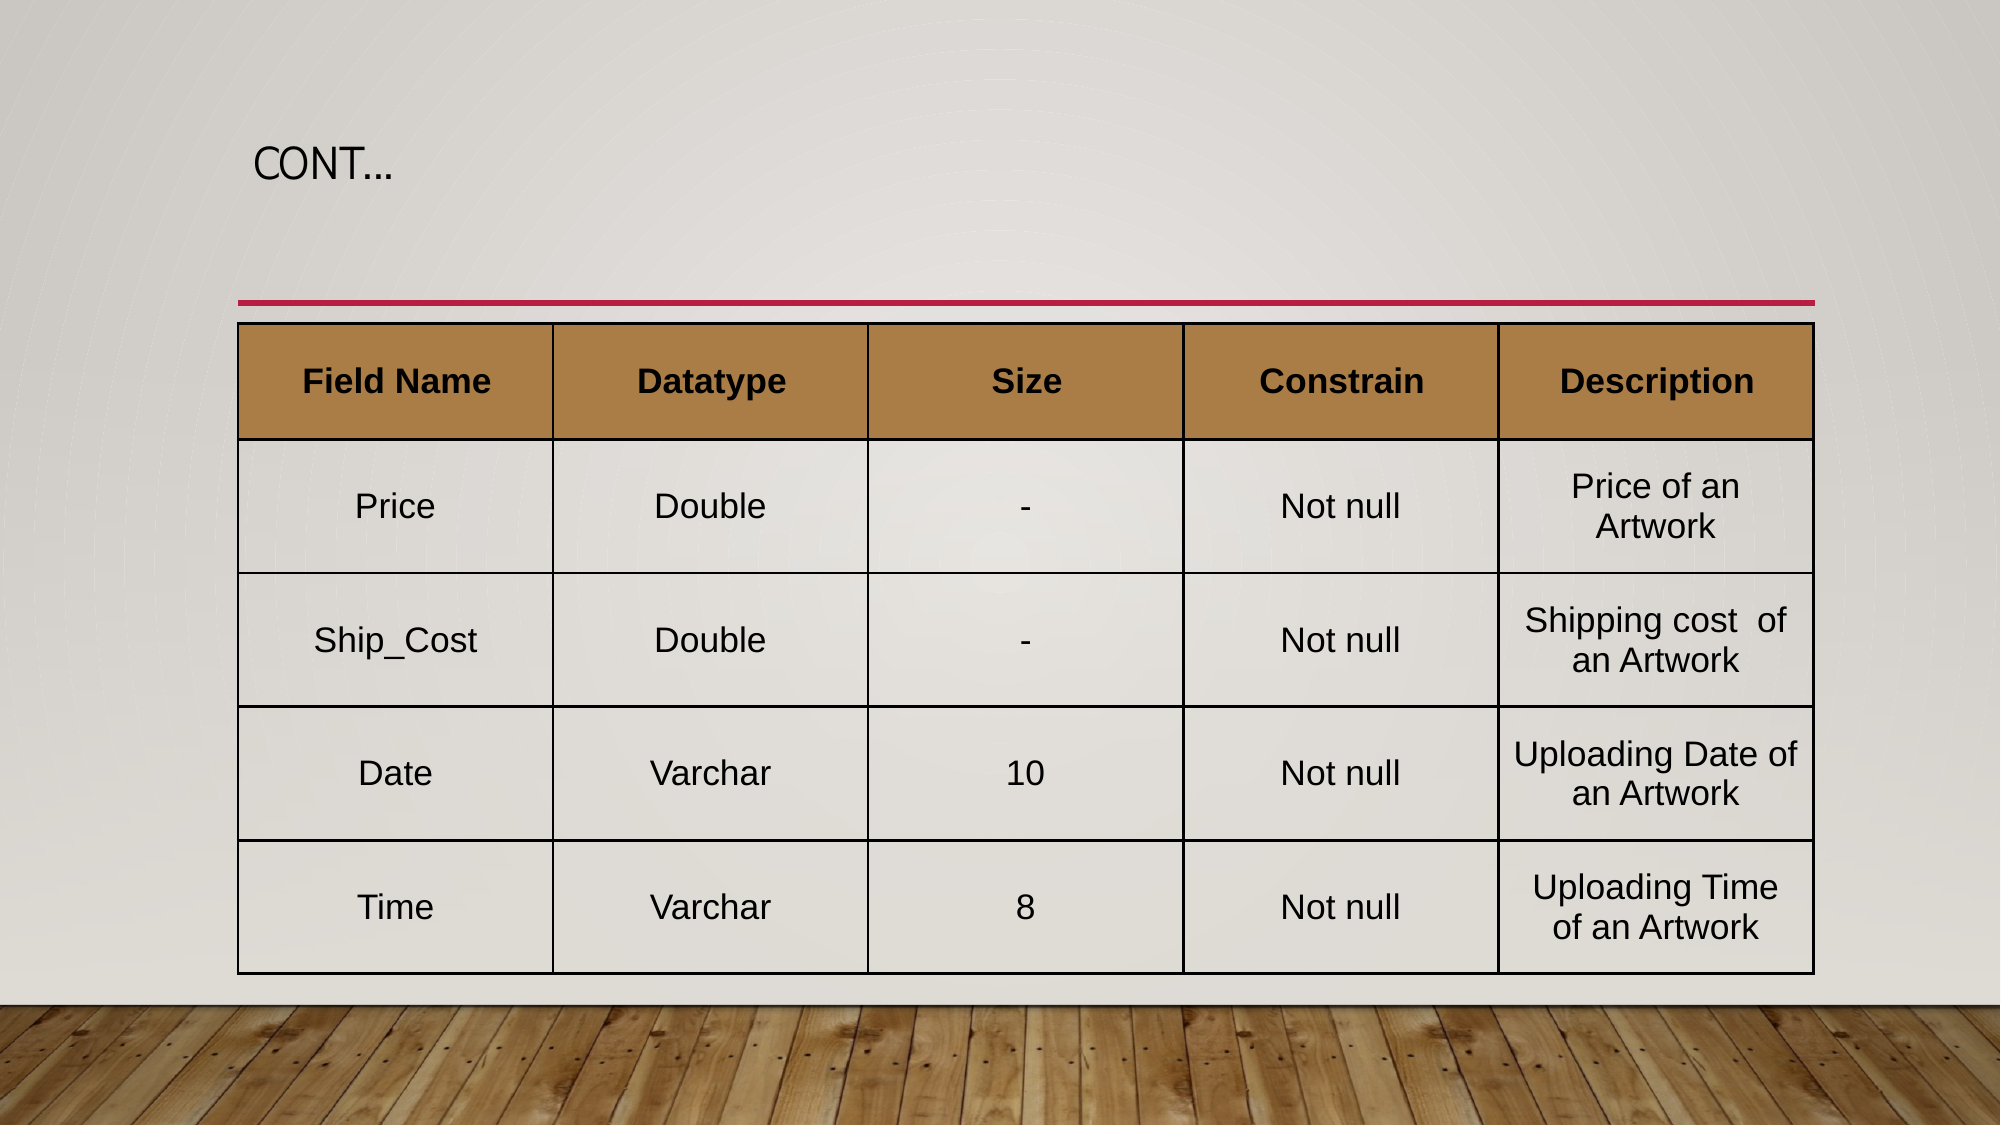

# Cont...
| Field Name | Datatype | Size | Constrain | Description |
| --- | --- | --- | --- | --- |
| Price | Double | - | Not null | Price of an Artwork |
| Ship\_Cost | Double | - | Not null | Shipping cost  of an Artwork |
| Date | Varchar | 10 | Not null | Uploading Date of an Artwork |
| Time | Varchar | 8 | Not null | Uploading Time of an Artwork |